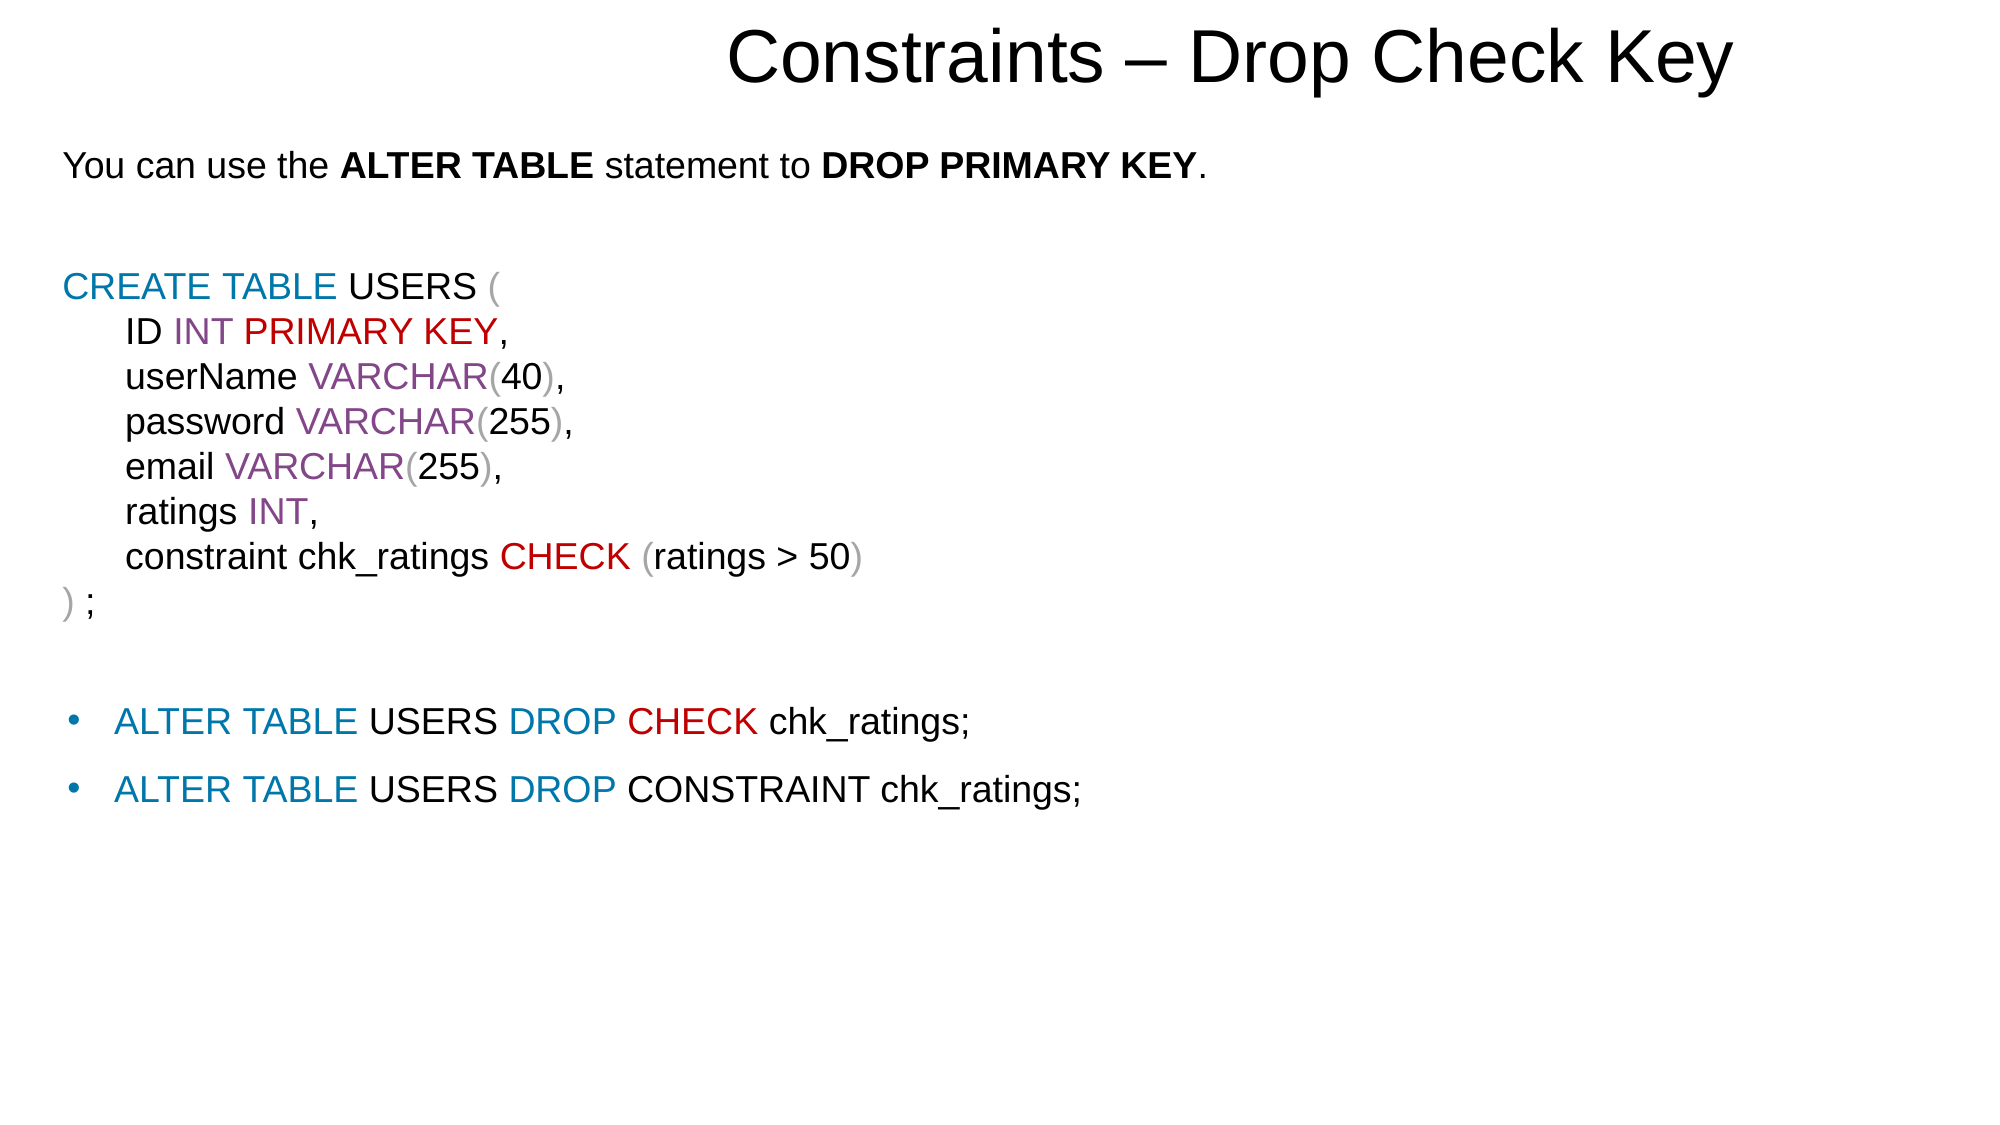

Constraints – Drop Check Key
You can use the ALTER TABLE statement to DROP PRIMARY KEY.
CREATE TABLE USERS (
      ID INT PRIMARY KEY,
      userName VARCHAR(40),
      password VARCHAR(255),
      email VARCHAR(255),
      ratings INT,
      constraint chk_ratings CHECK (ratings > 50)
) ;
ALTER TABLE USERS DROP CHECK chk_ratings;
ALTER TABLE USERS DROP CONSTRAINT chk_ratings;